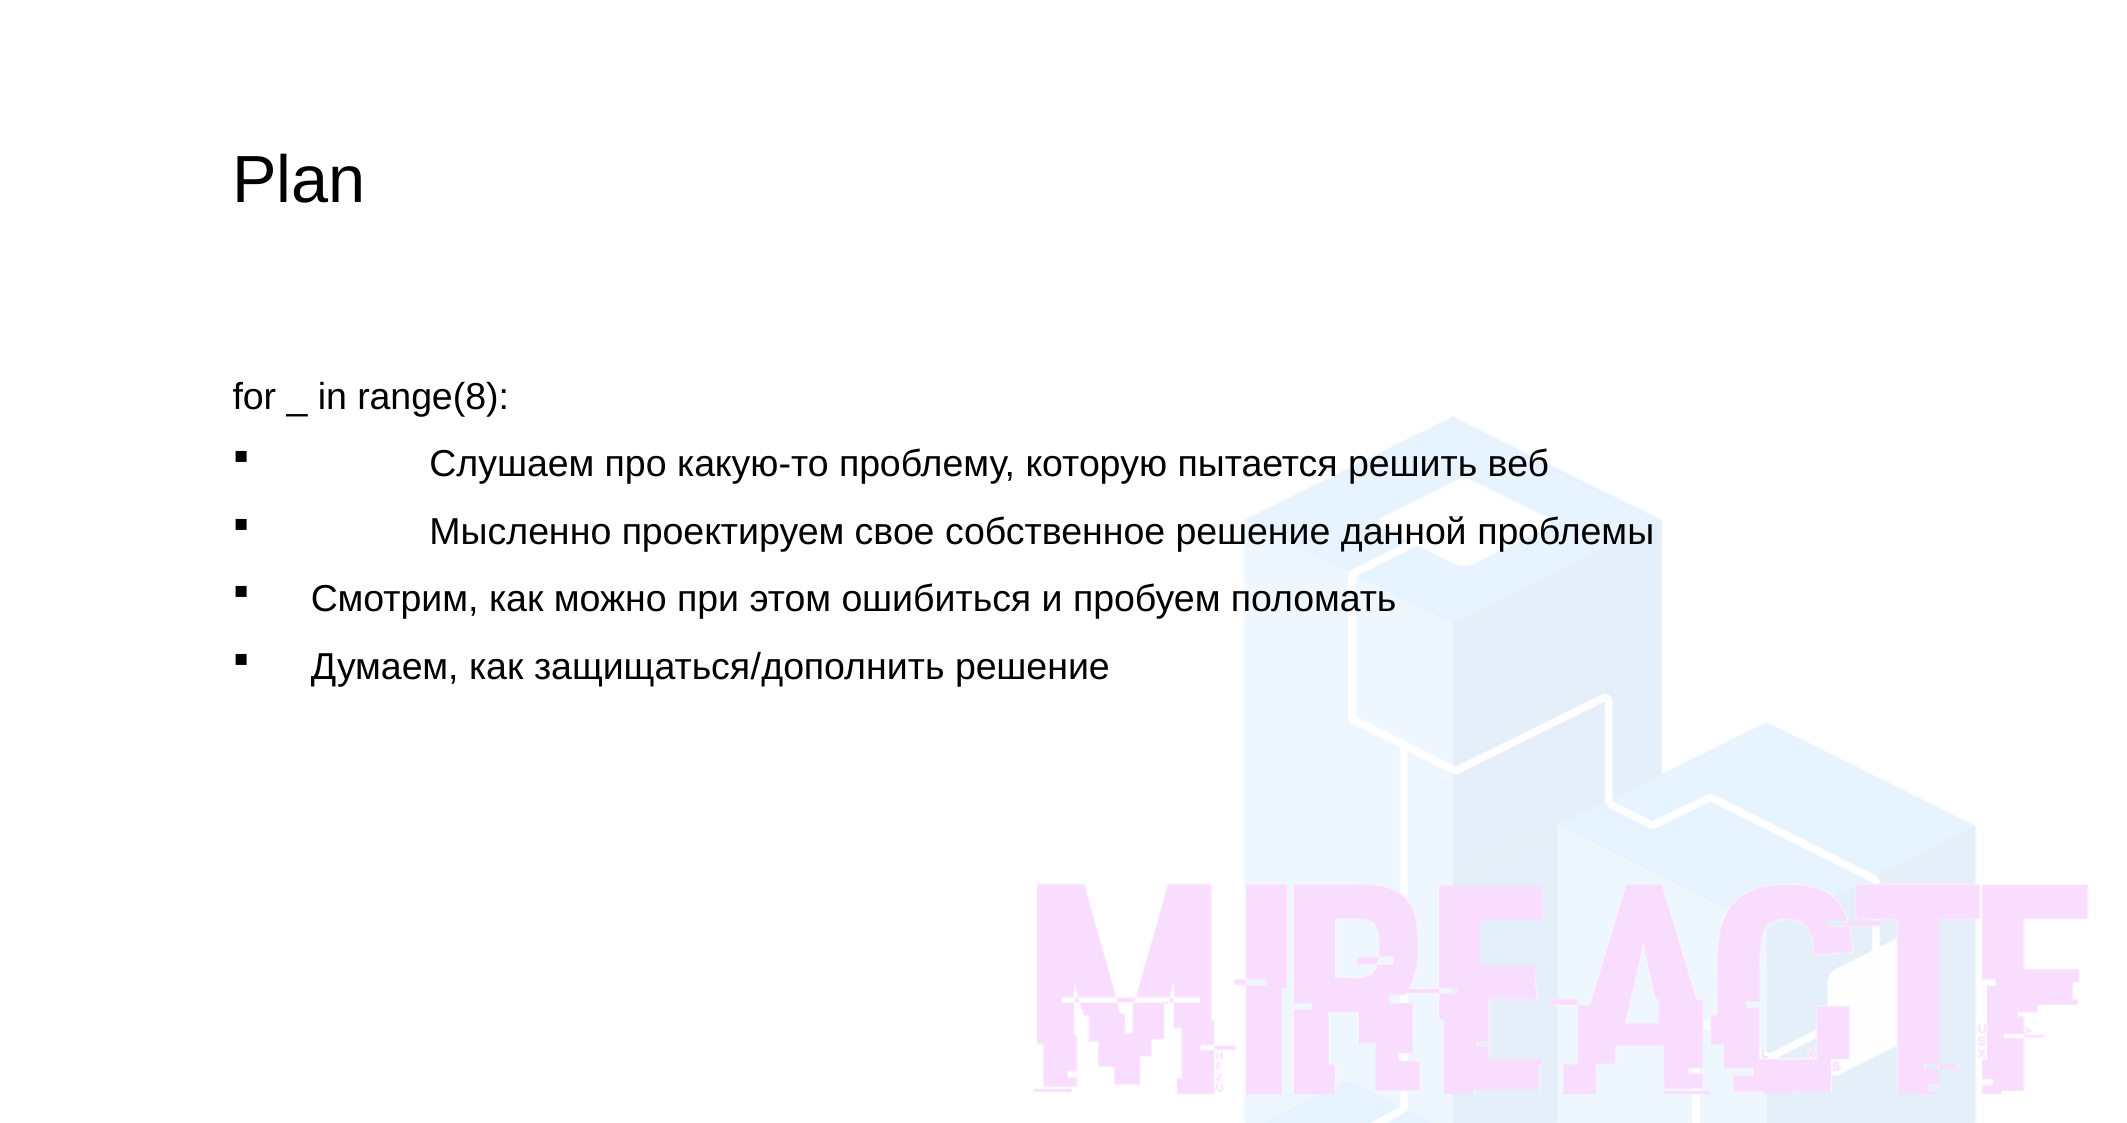

Введение в базовый криптоанализ
Plan
for _ in range(8):
	Слушаем про какую-то проблему, которую пытается решить веб
 	Мысленно проектируем свое собственное решение данной проблемы
   Смотрим, как можно при этом ошибиться и пробуем поломать
   Думаем, как защищаться/дополнить решение